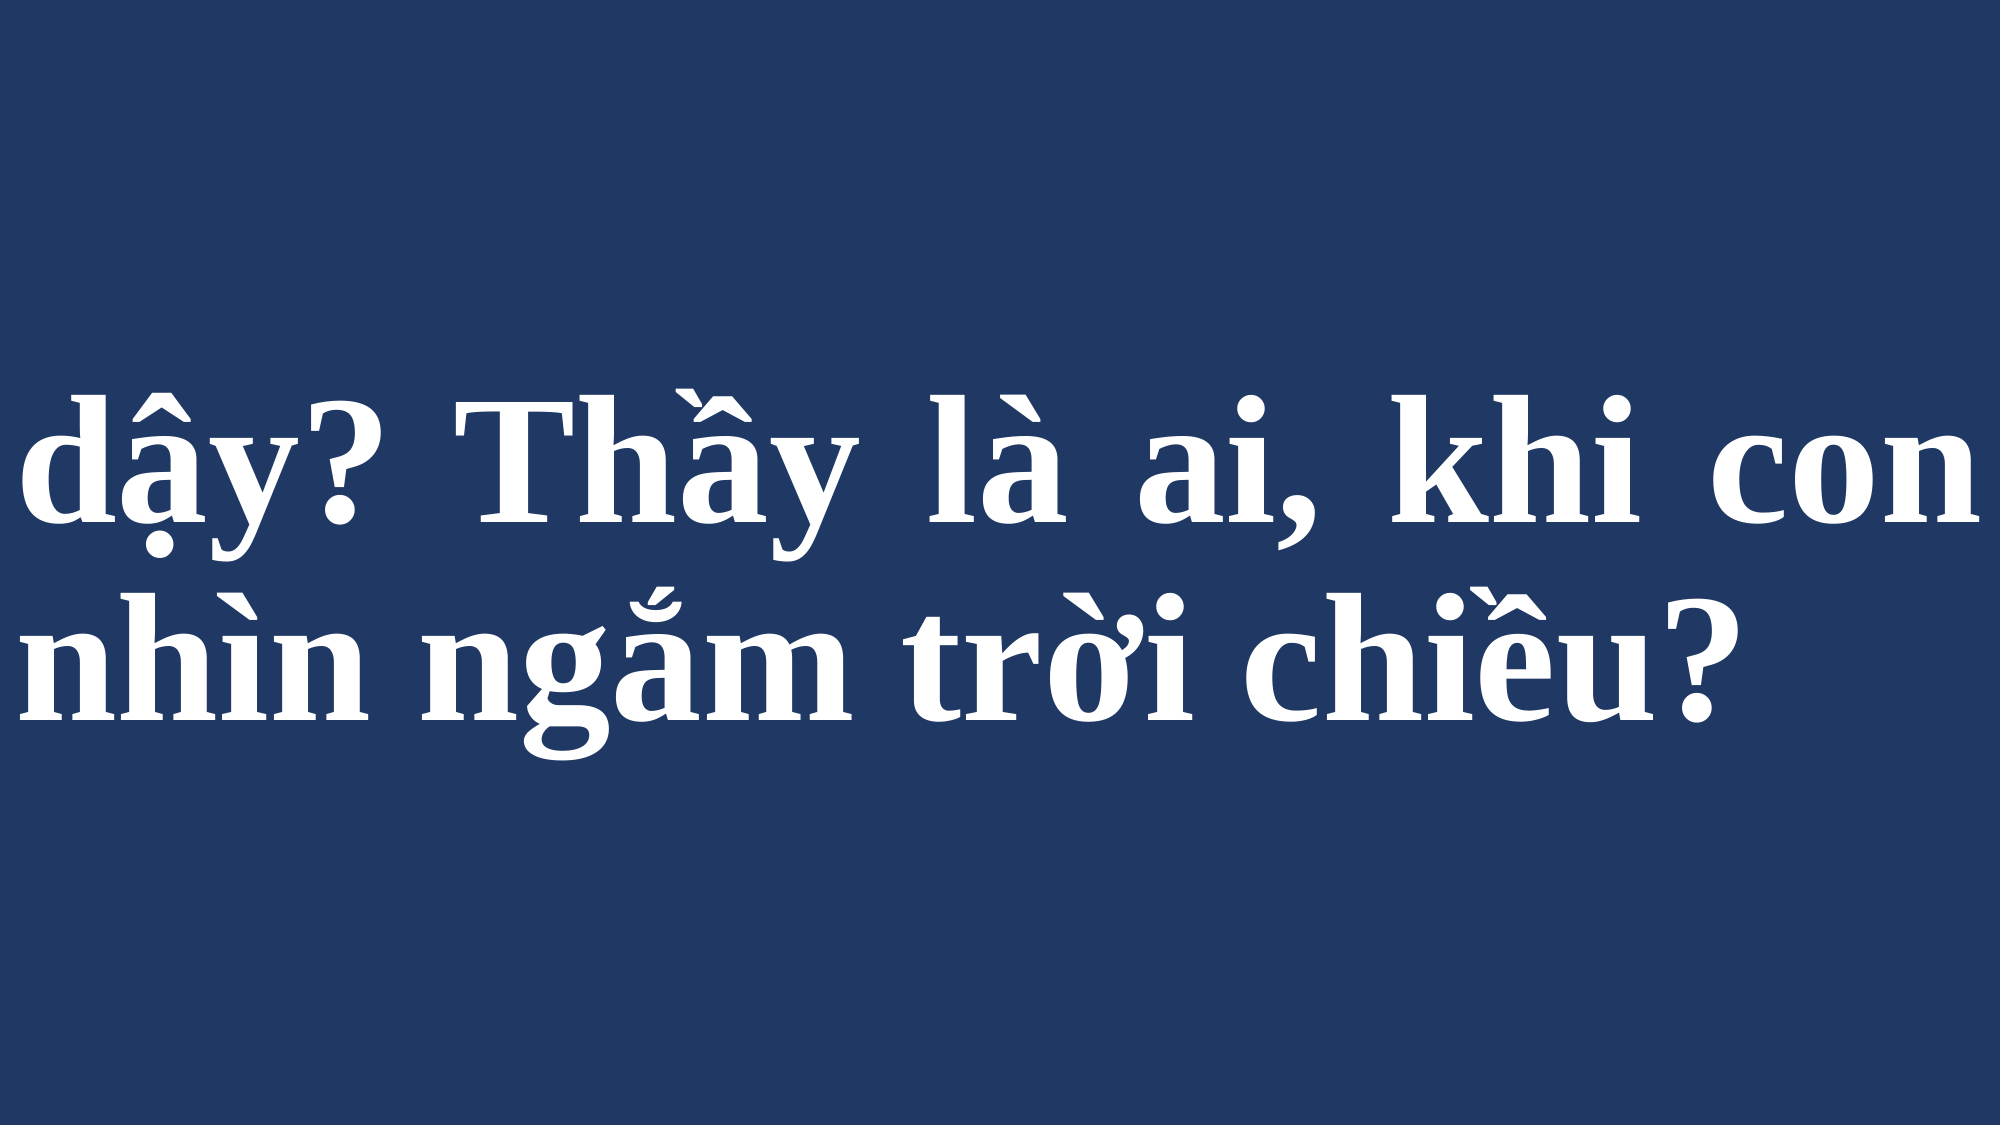

# dậy? Thầy là ai, khi con nhìn ngắm trời chiều?